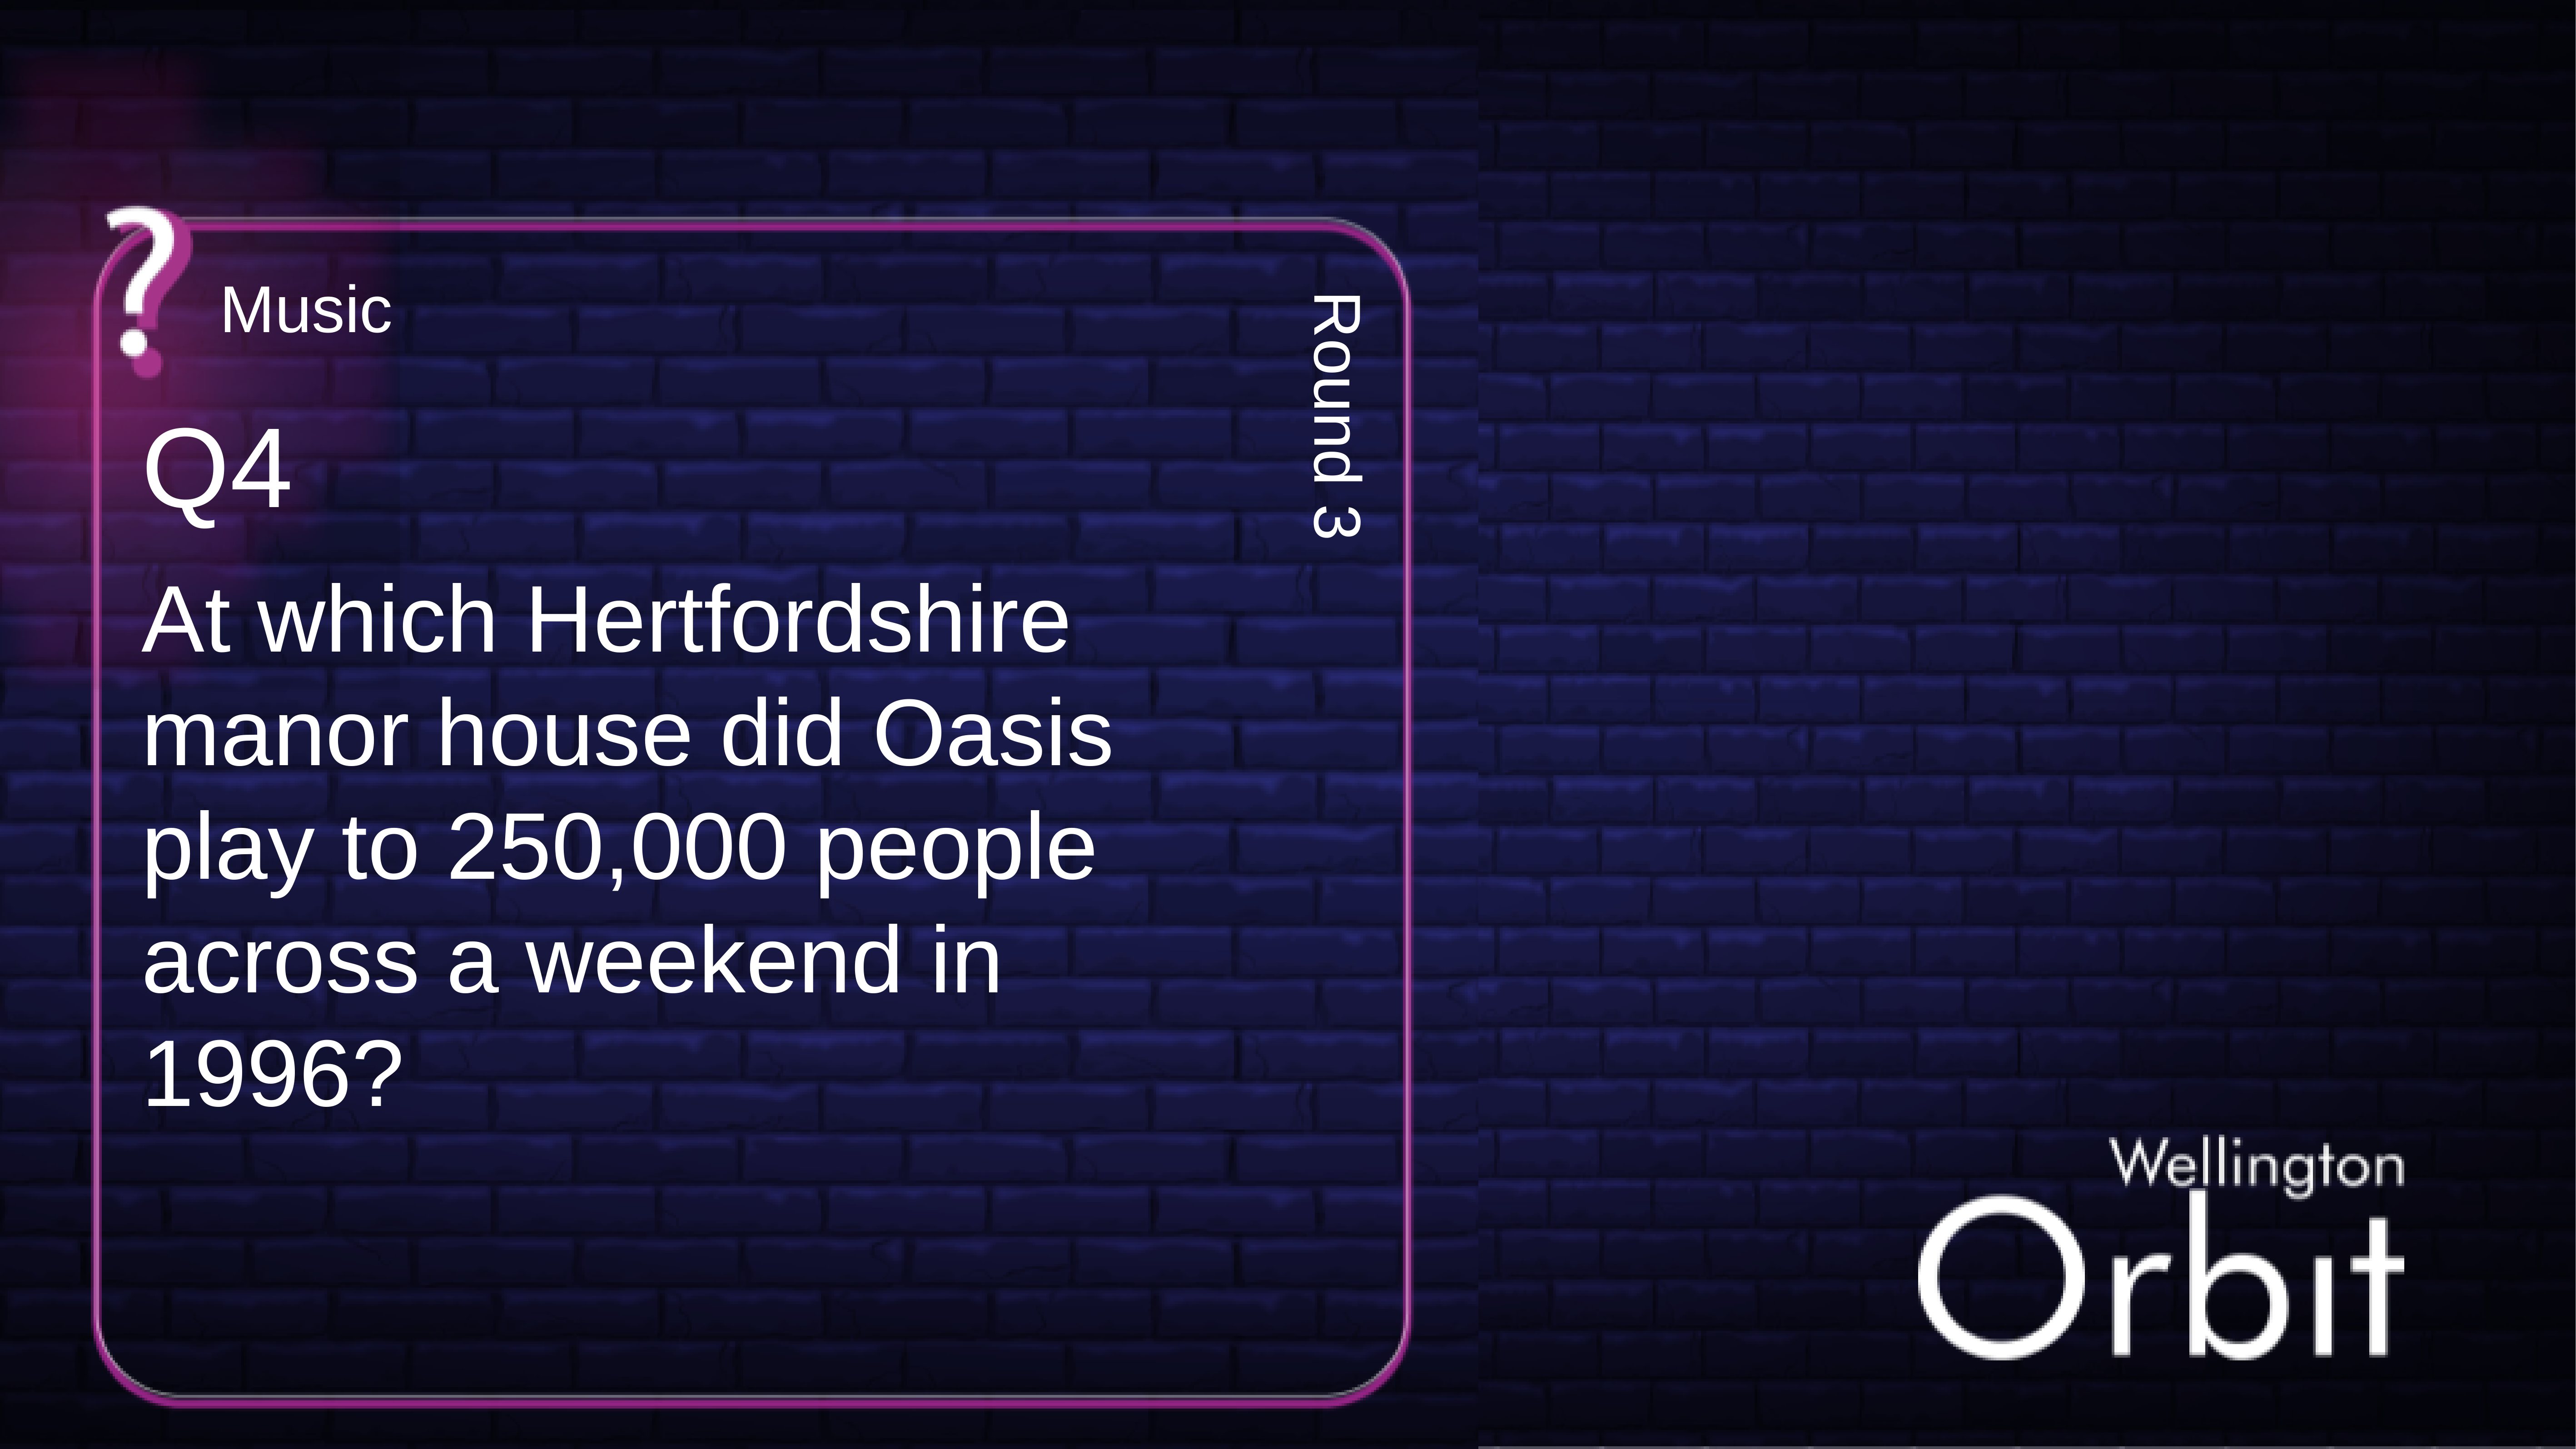

Music
Q4
Round 3
At which Hertfordshire manor house did Oasis play to 250,000 people across a weekend in 1996?